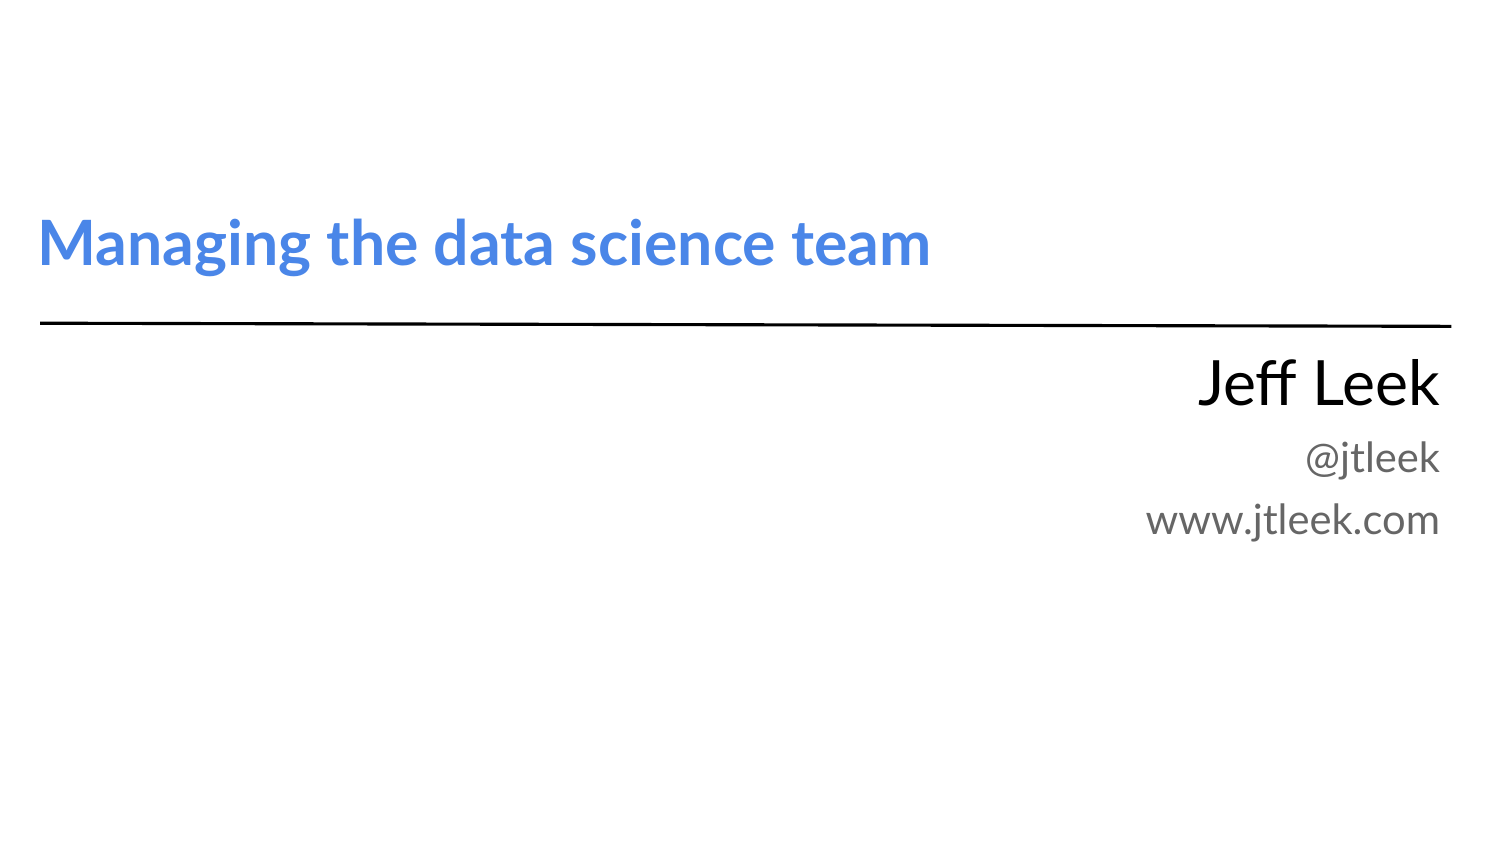

# Managing the data science team
Jeff Leek
@jtleek
www.jtleek.com